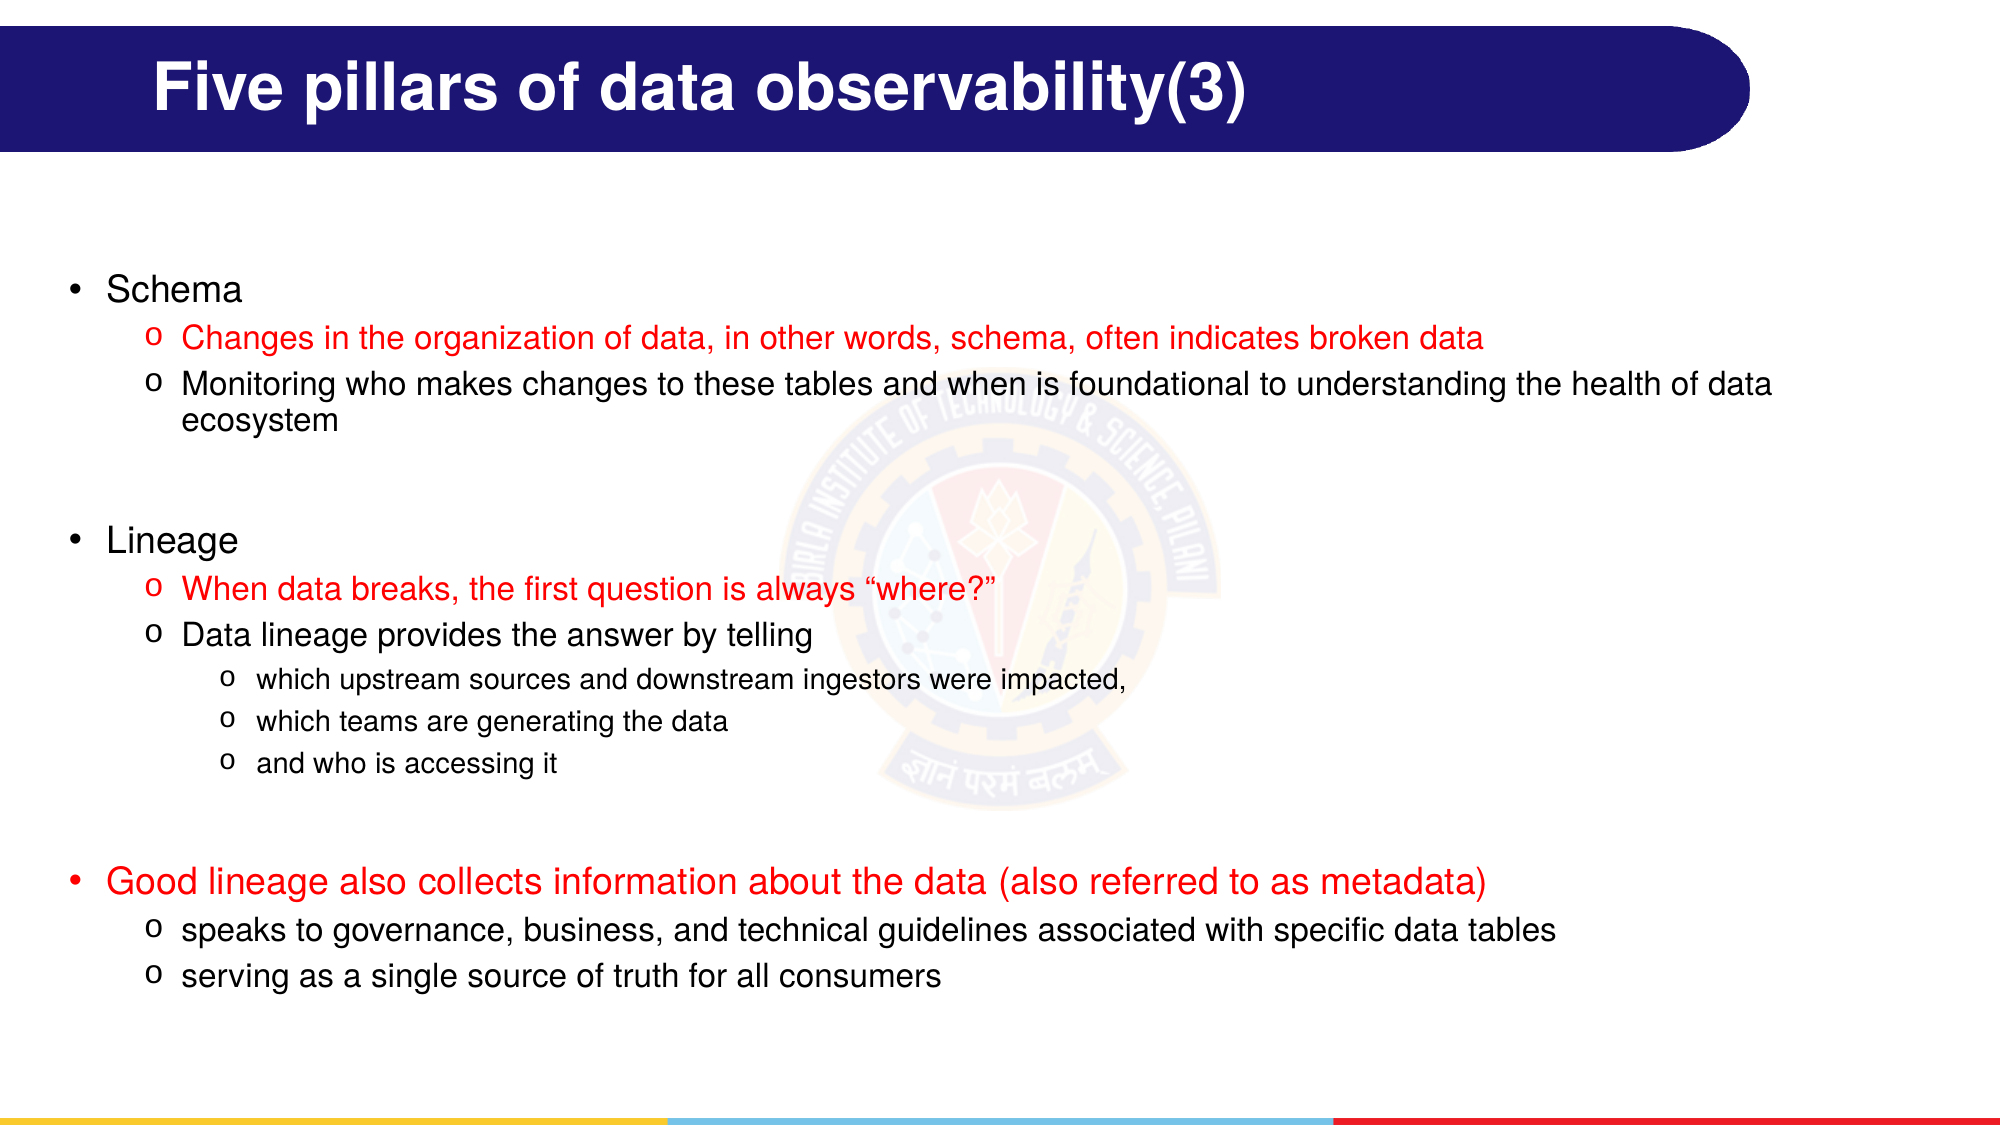

# Five pillars of data observability(3)

Schema
Changes in the organization of data, in other words, schema, often indicates broken data
Monitoring who makes changes to these tables and when is foundational to understanding the health of data ecosystem

Lineage
When data breaks, the first question is always “where?”
Data lineage provides the answer by telling
which upstream sources and downstream ingestors were impacted,
which teams are generating the data
and who is accessing it

Good lineage also collects information about the data (also referred to as metadata)
speaks to governance, business, and technical guidelines associated with specific data tables
serving as a single source of truth for all consumers